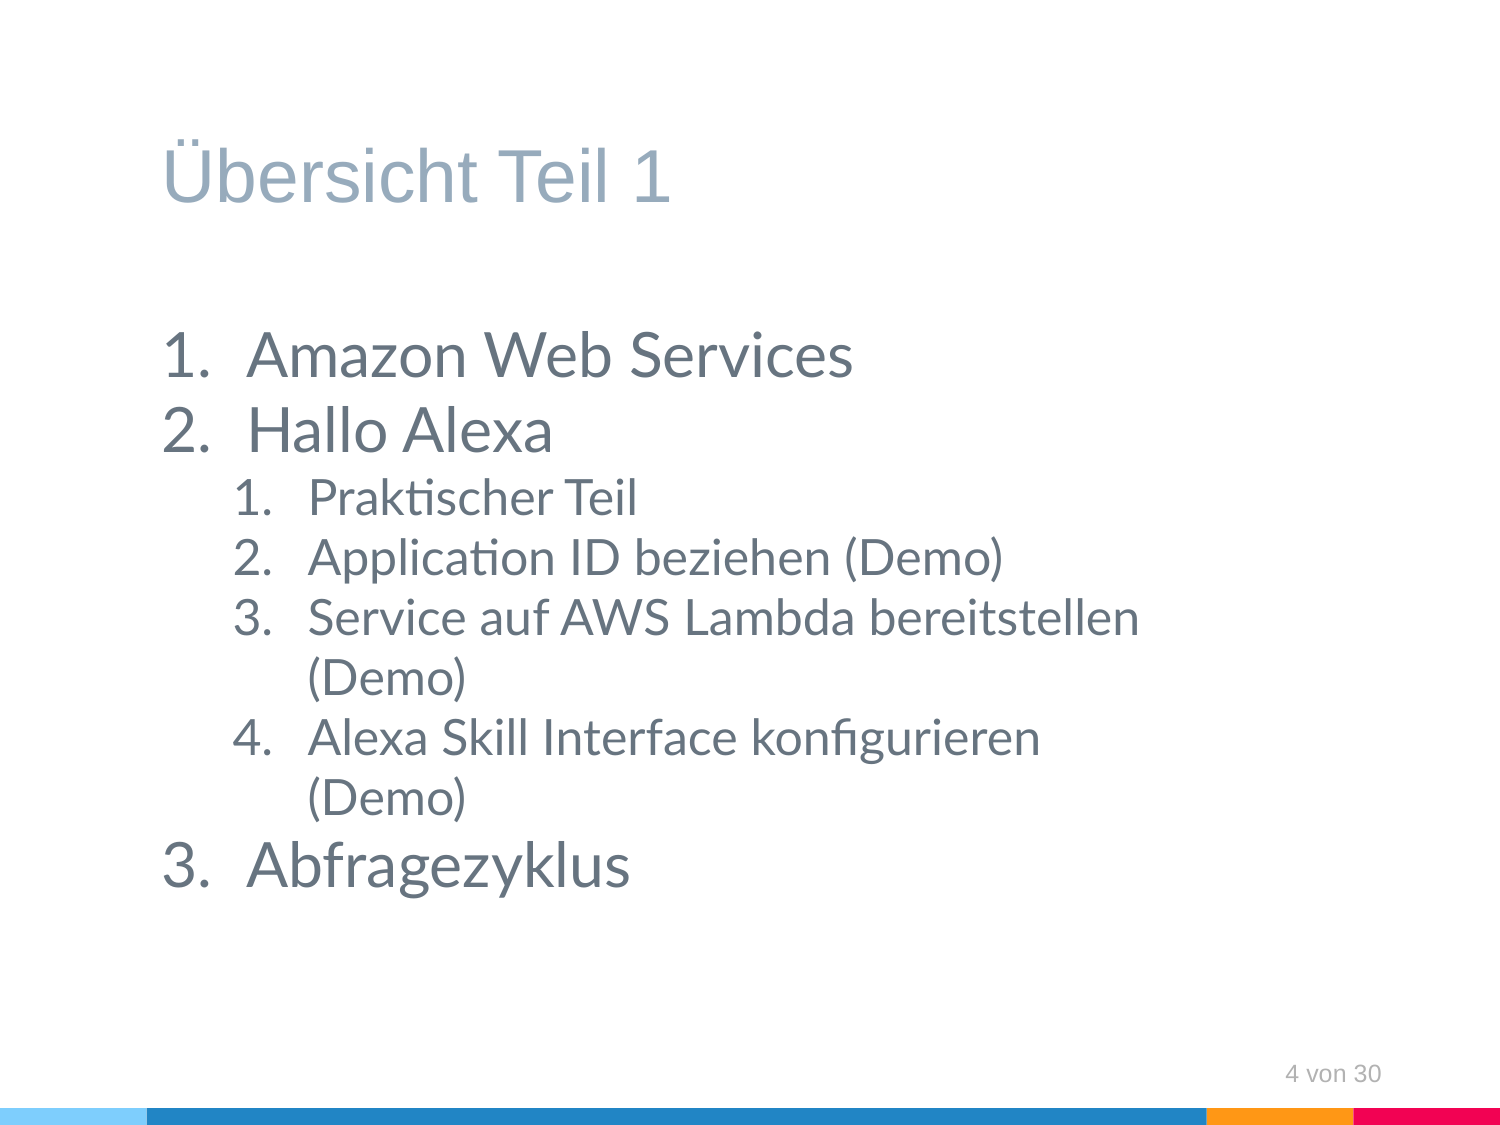

# Übersicht Teil 1
Amazon Web Services
Hallo Alexa
Praktischer Teil
Application ID beziehen (Demo)
Service auf AWS Lambda bereitstellen (Demo)
Alexa Skill Interface konfigurieren (Demo)
Abfragezyklus

4 von 30